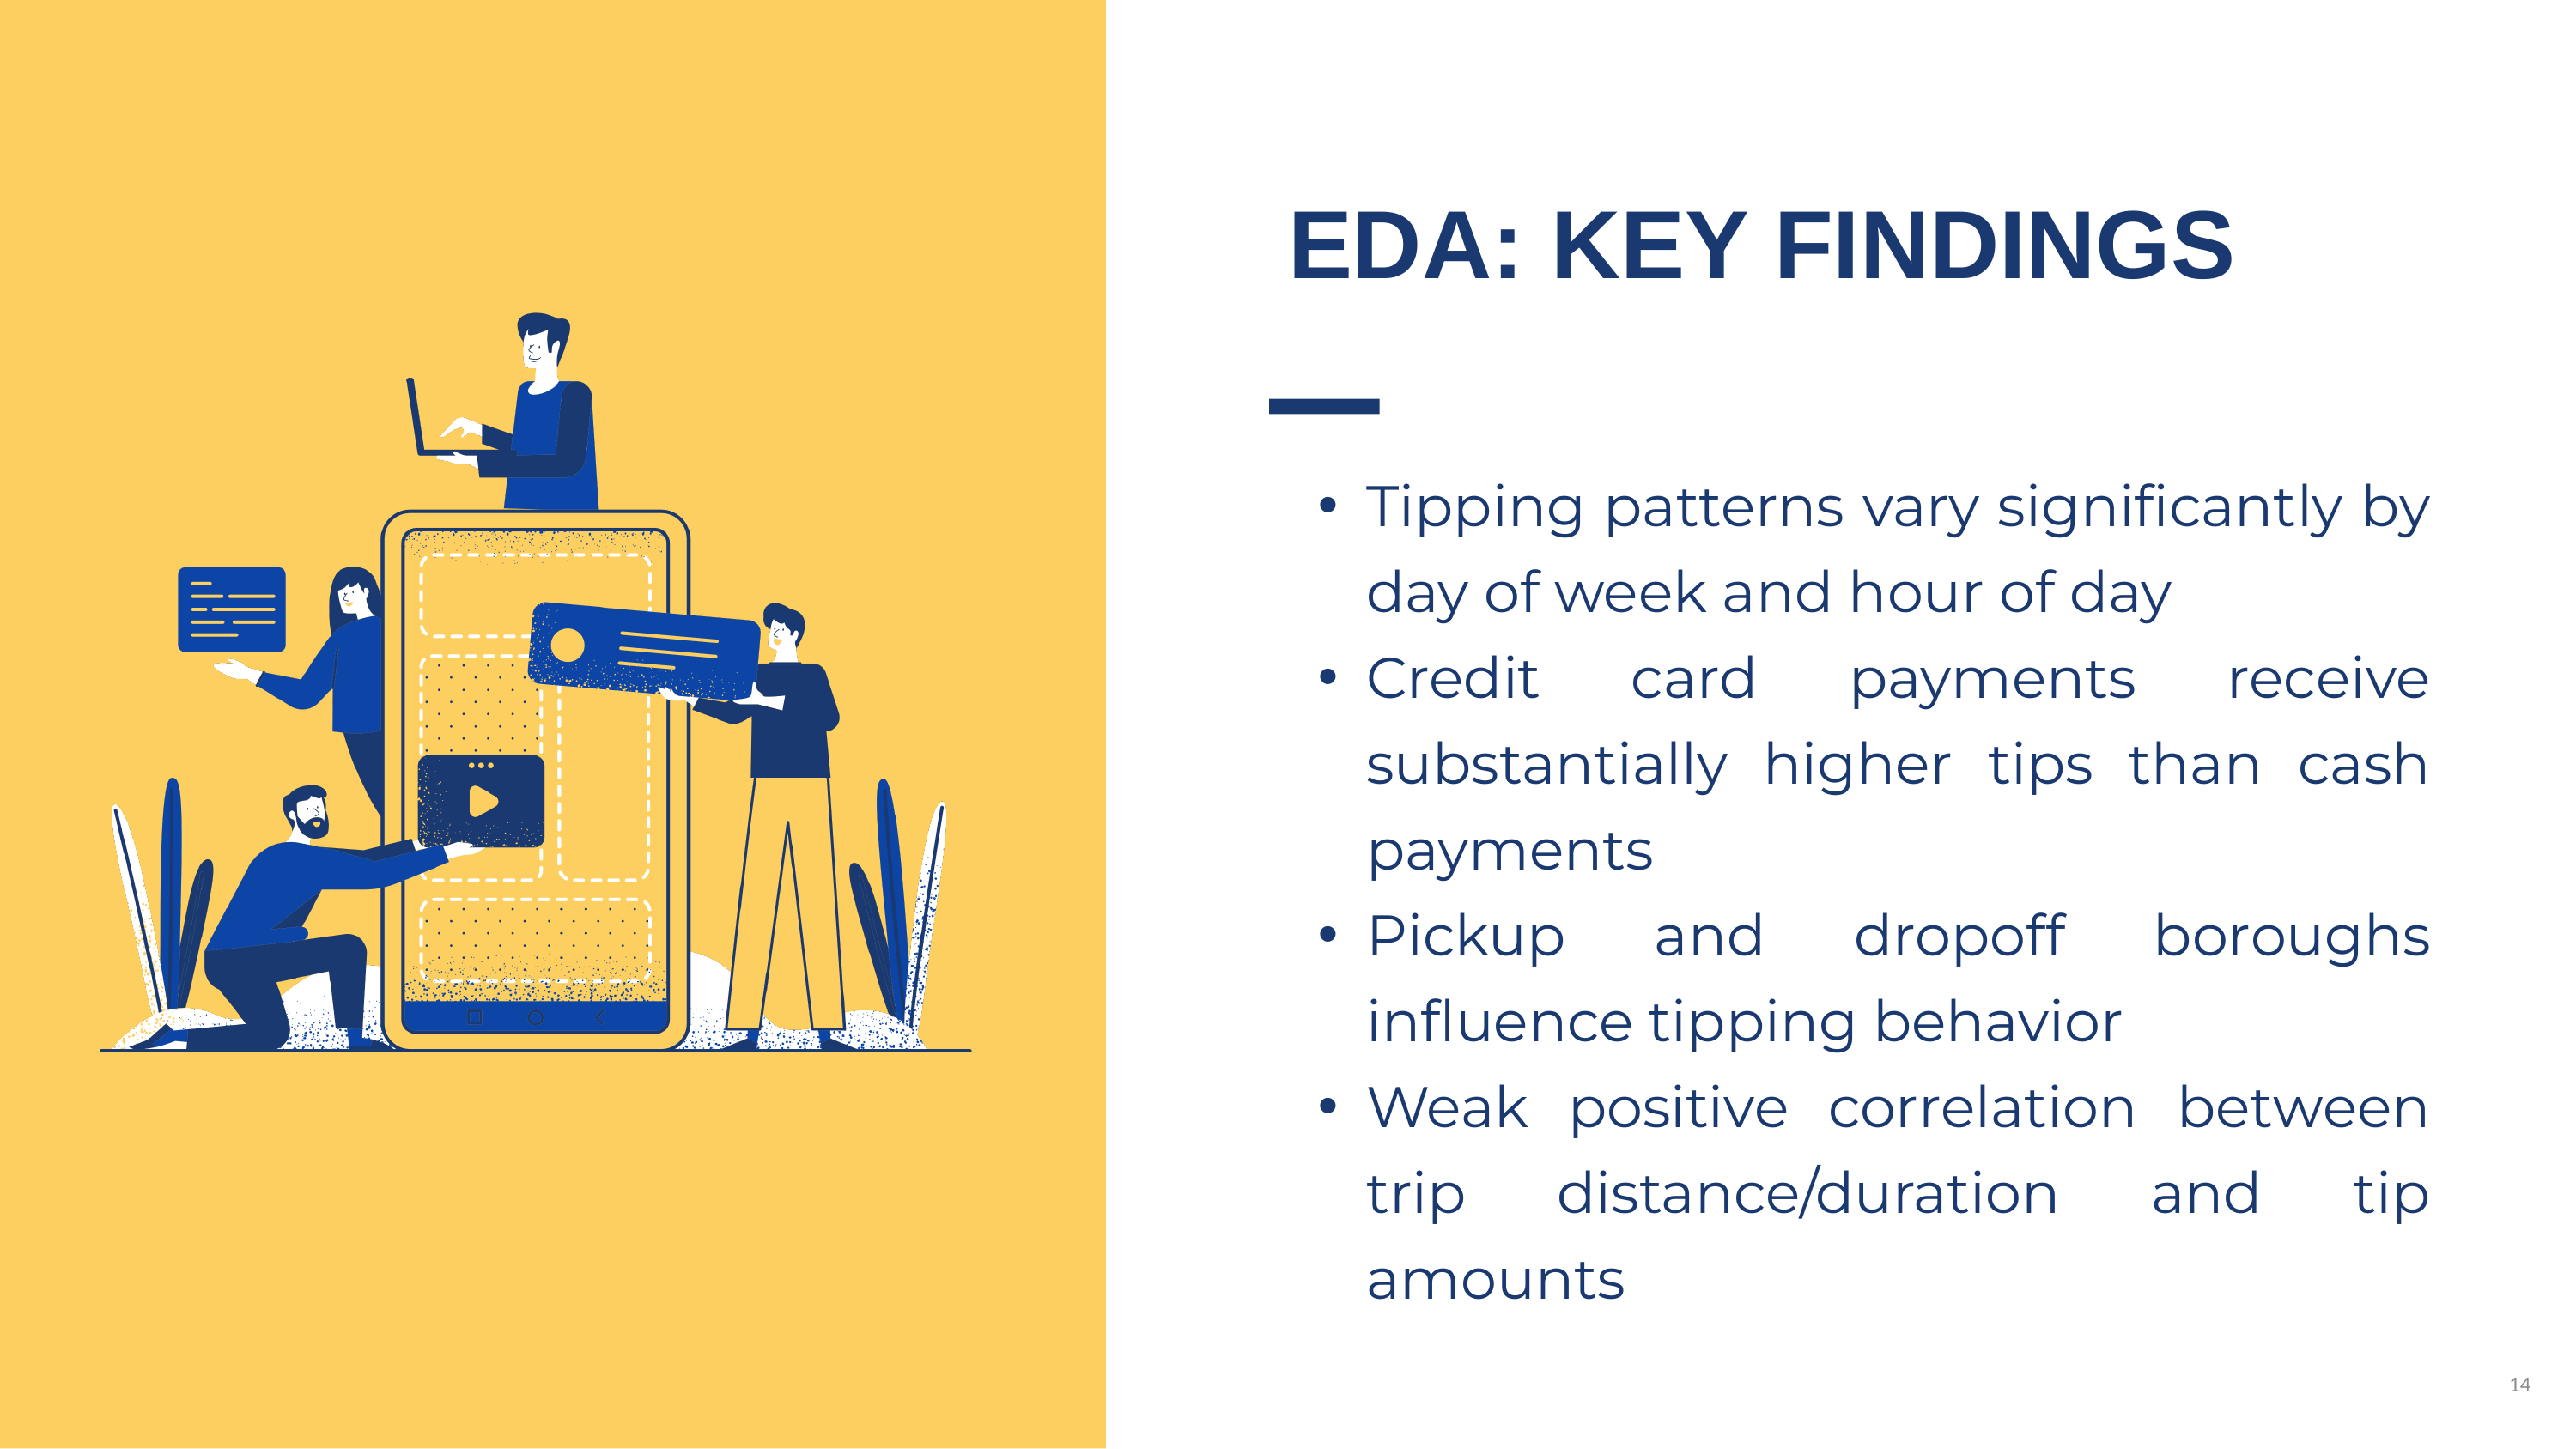

EDA: KEY FINDINGS

Tipping patterns vary significantly by day of week and hour of day
Credit card payments receive substantially higher tips than cash payments
Pickup and dropoff boroughs influence tipping behavior
Weak positive correlation between trip distance/duration and tip amounts
14